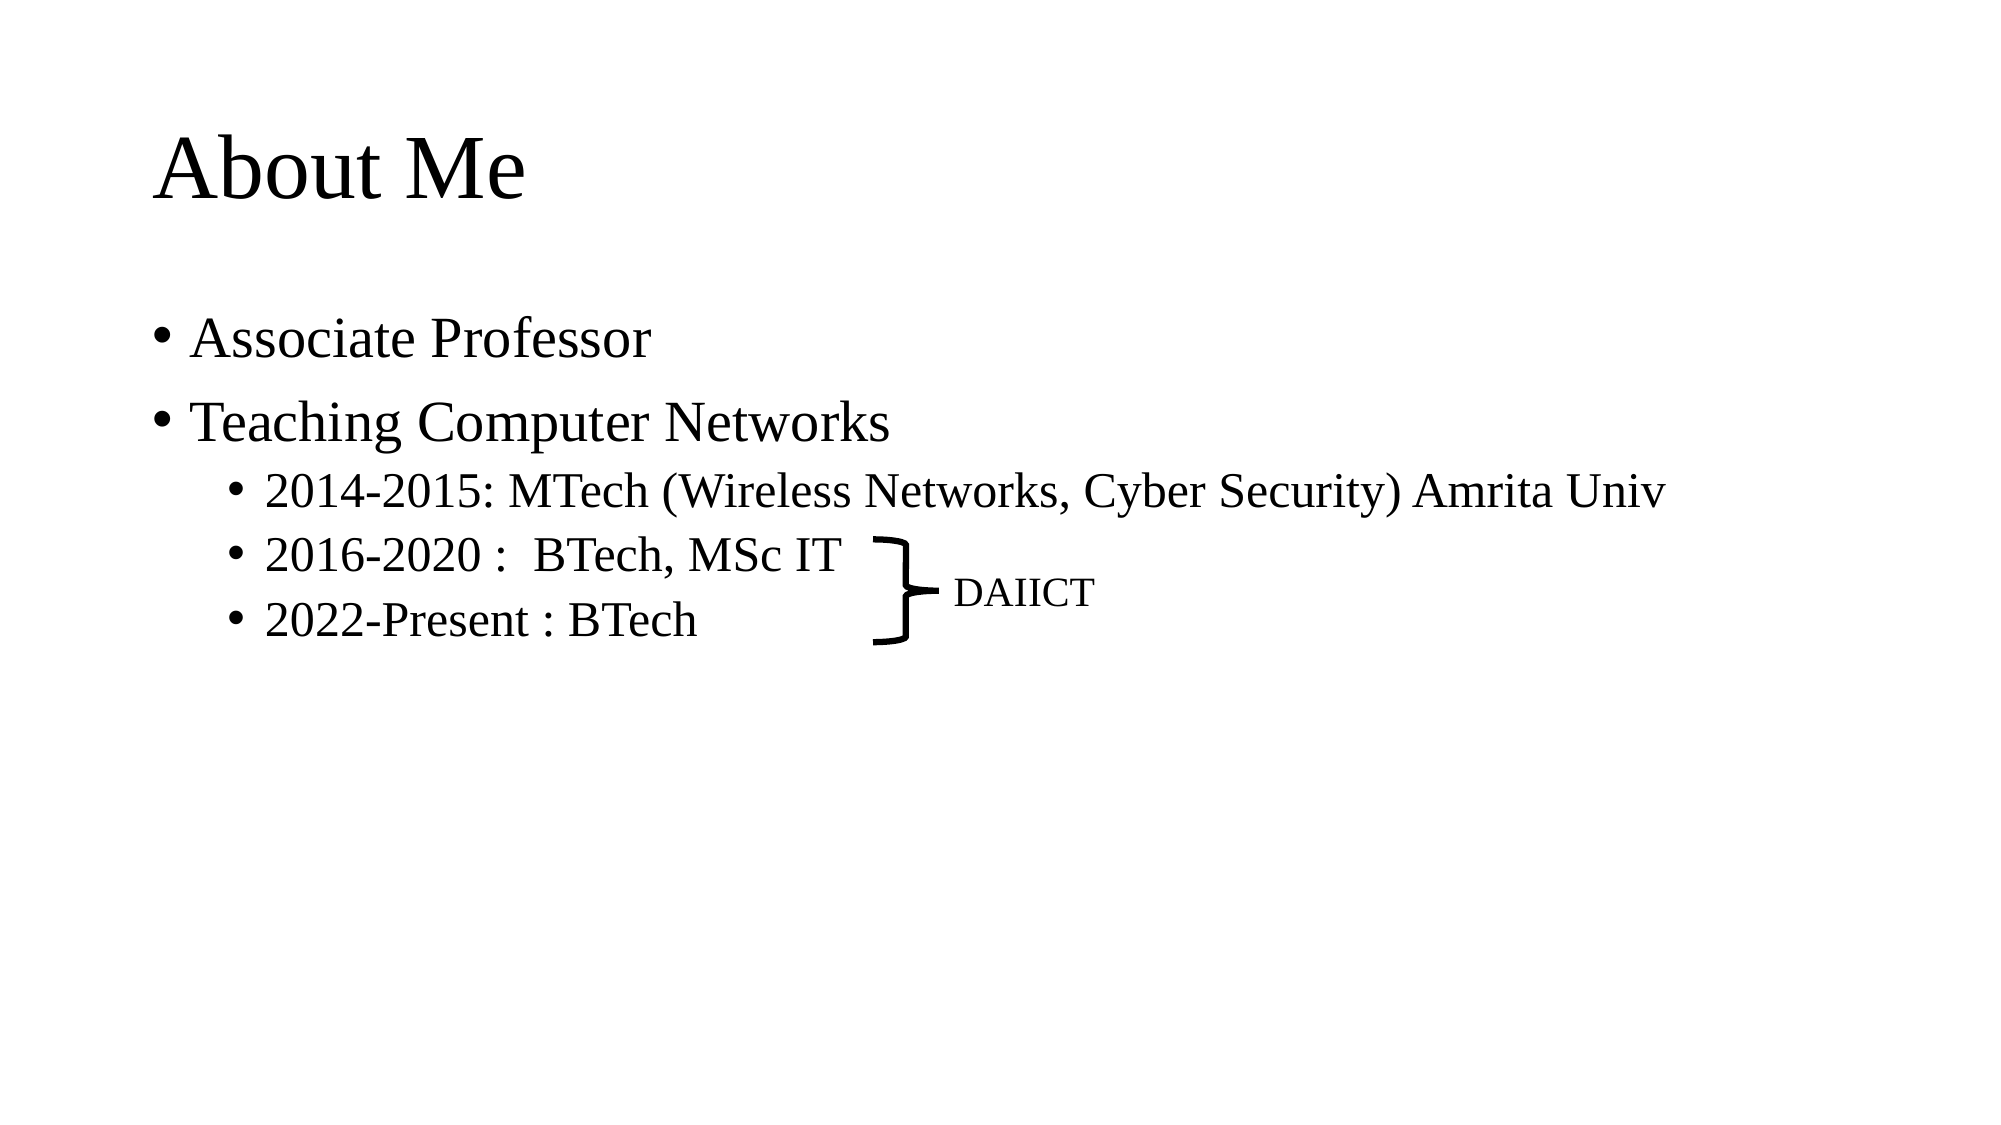

# About Me
Associate Professor
Teaching Computer Networks
2014-2015: MTech (Wireless Networks, Cyber Security) Amrita Univ
2016-2020 :  BTech, MSc IT
2022-Present : BTech

DAIICT